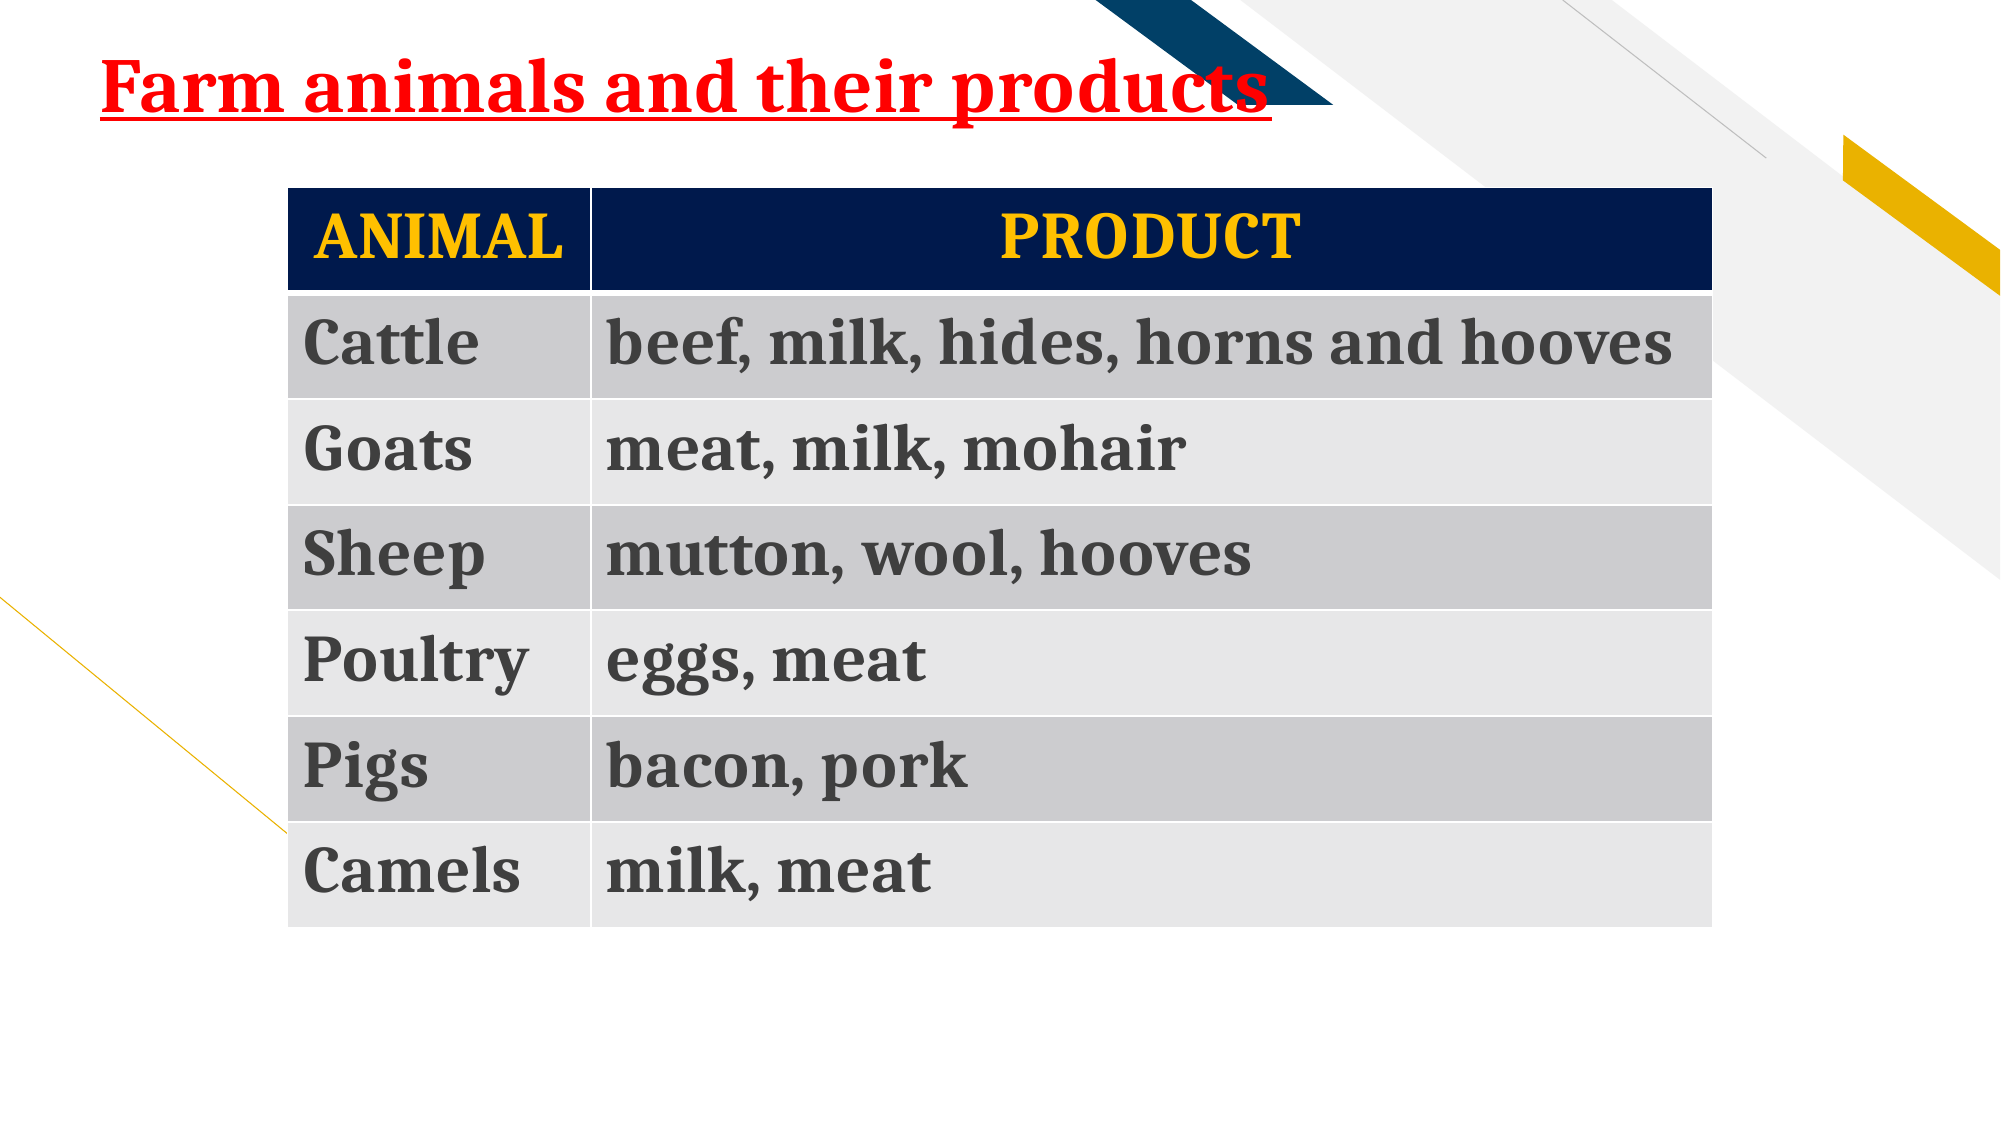

# Farm animals and their products
| ANIMAL | PRODUCT |
| --- | --- |
| Cattle | beef, milk, hides, horns and hooves |
| Goats | meat, milk, mohair |
| Sheep | mutton, wool, hooves |
| Poultry | eggs, meat |
| Pigs | bacon, pork |
| Camels | milk, meat |